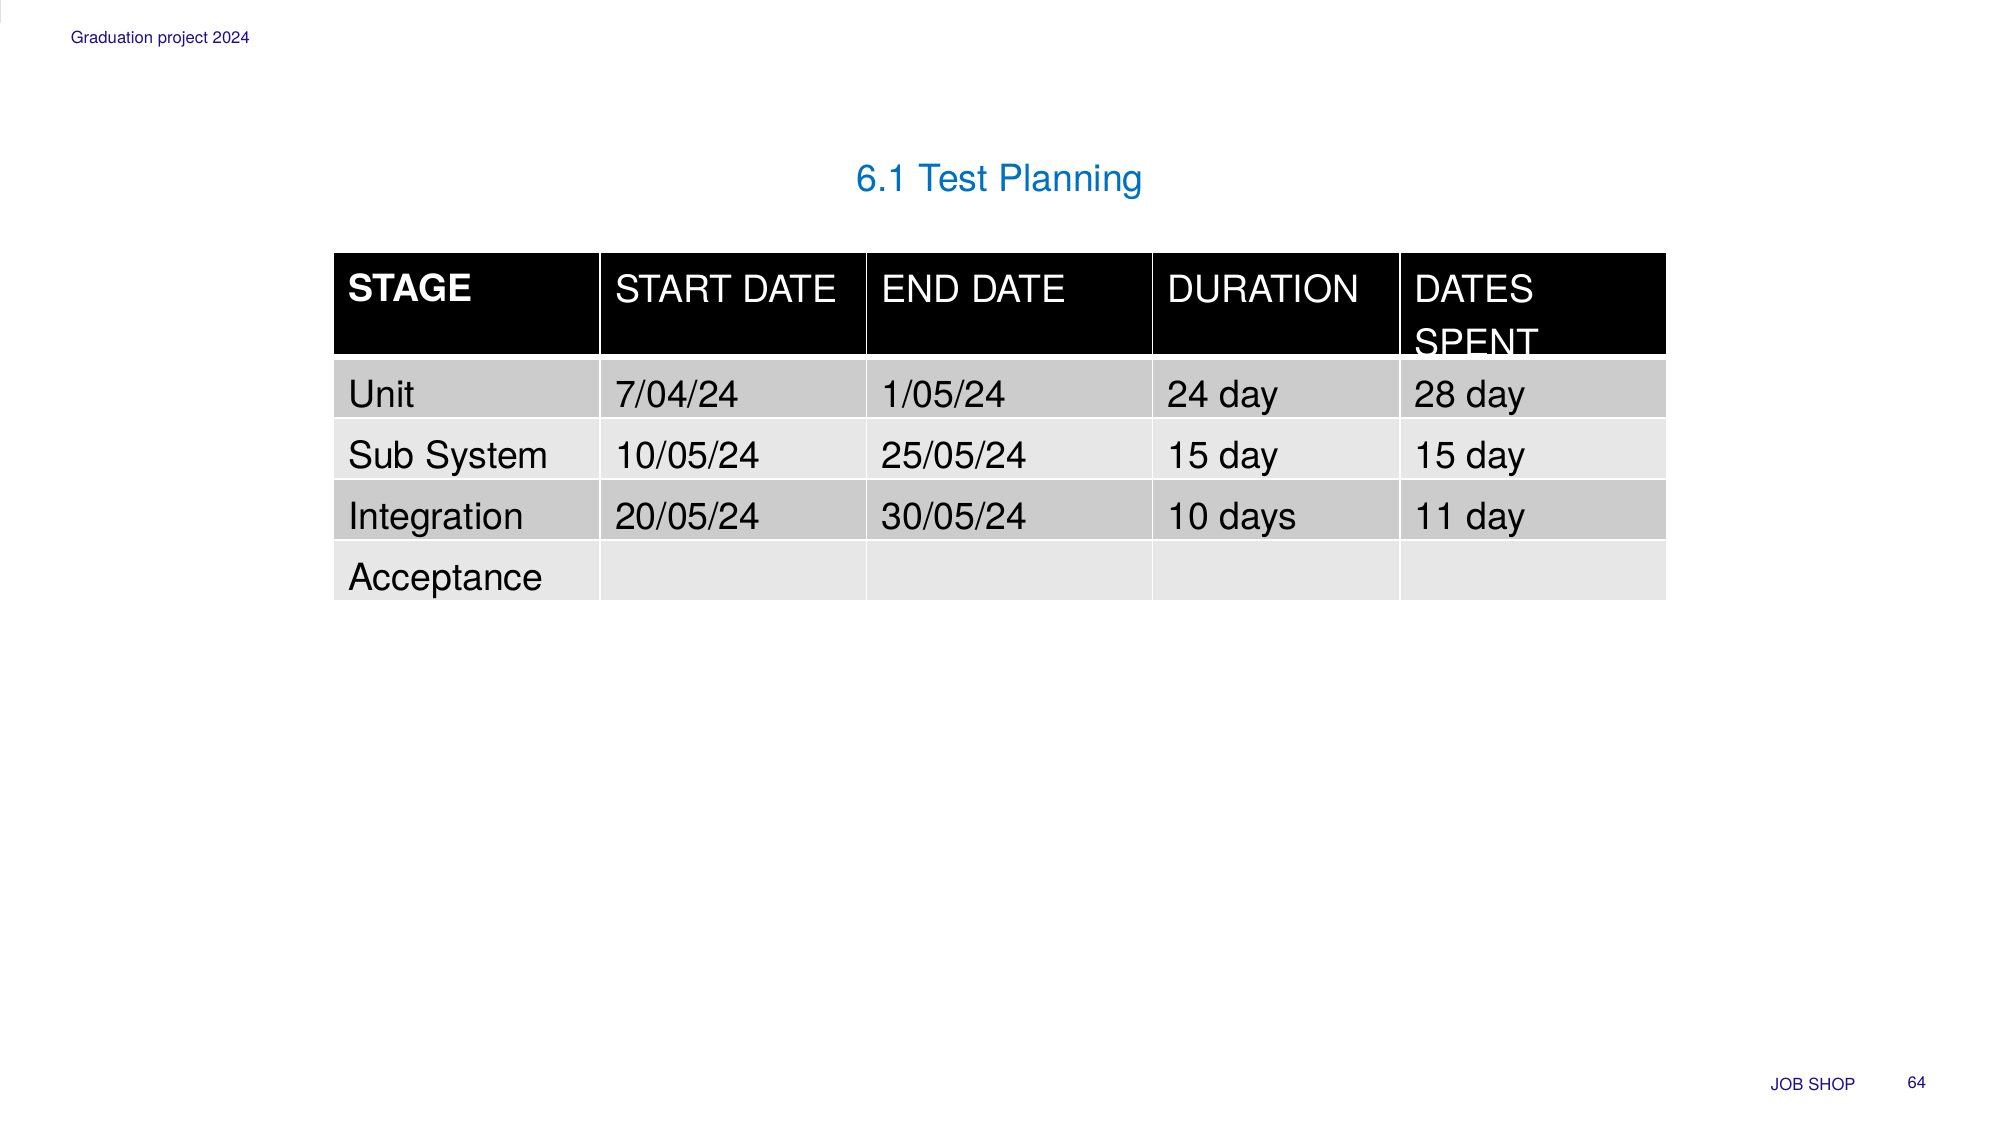

Graduation project 2024
6.1 Test Planning
| STAGE | START DATE | END DATE | DURATION | DATES SPENT |
| --- | --- | --- | --- | --- |
| Unit | 7/04/24 | 1/05/24 | 24 day | 28 day |
| Sub System | 10/05/24 | 25/05/24 | 15 day | 15 day |
| Integration | 20/05/24 | 30/05/24 | 10 days | 11 day |
| Acceptance |  |  |  |  |
Job SHOP
64